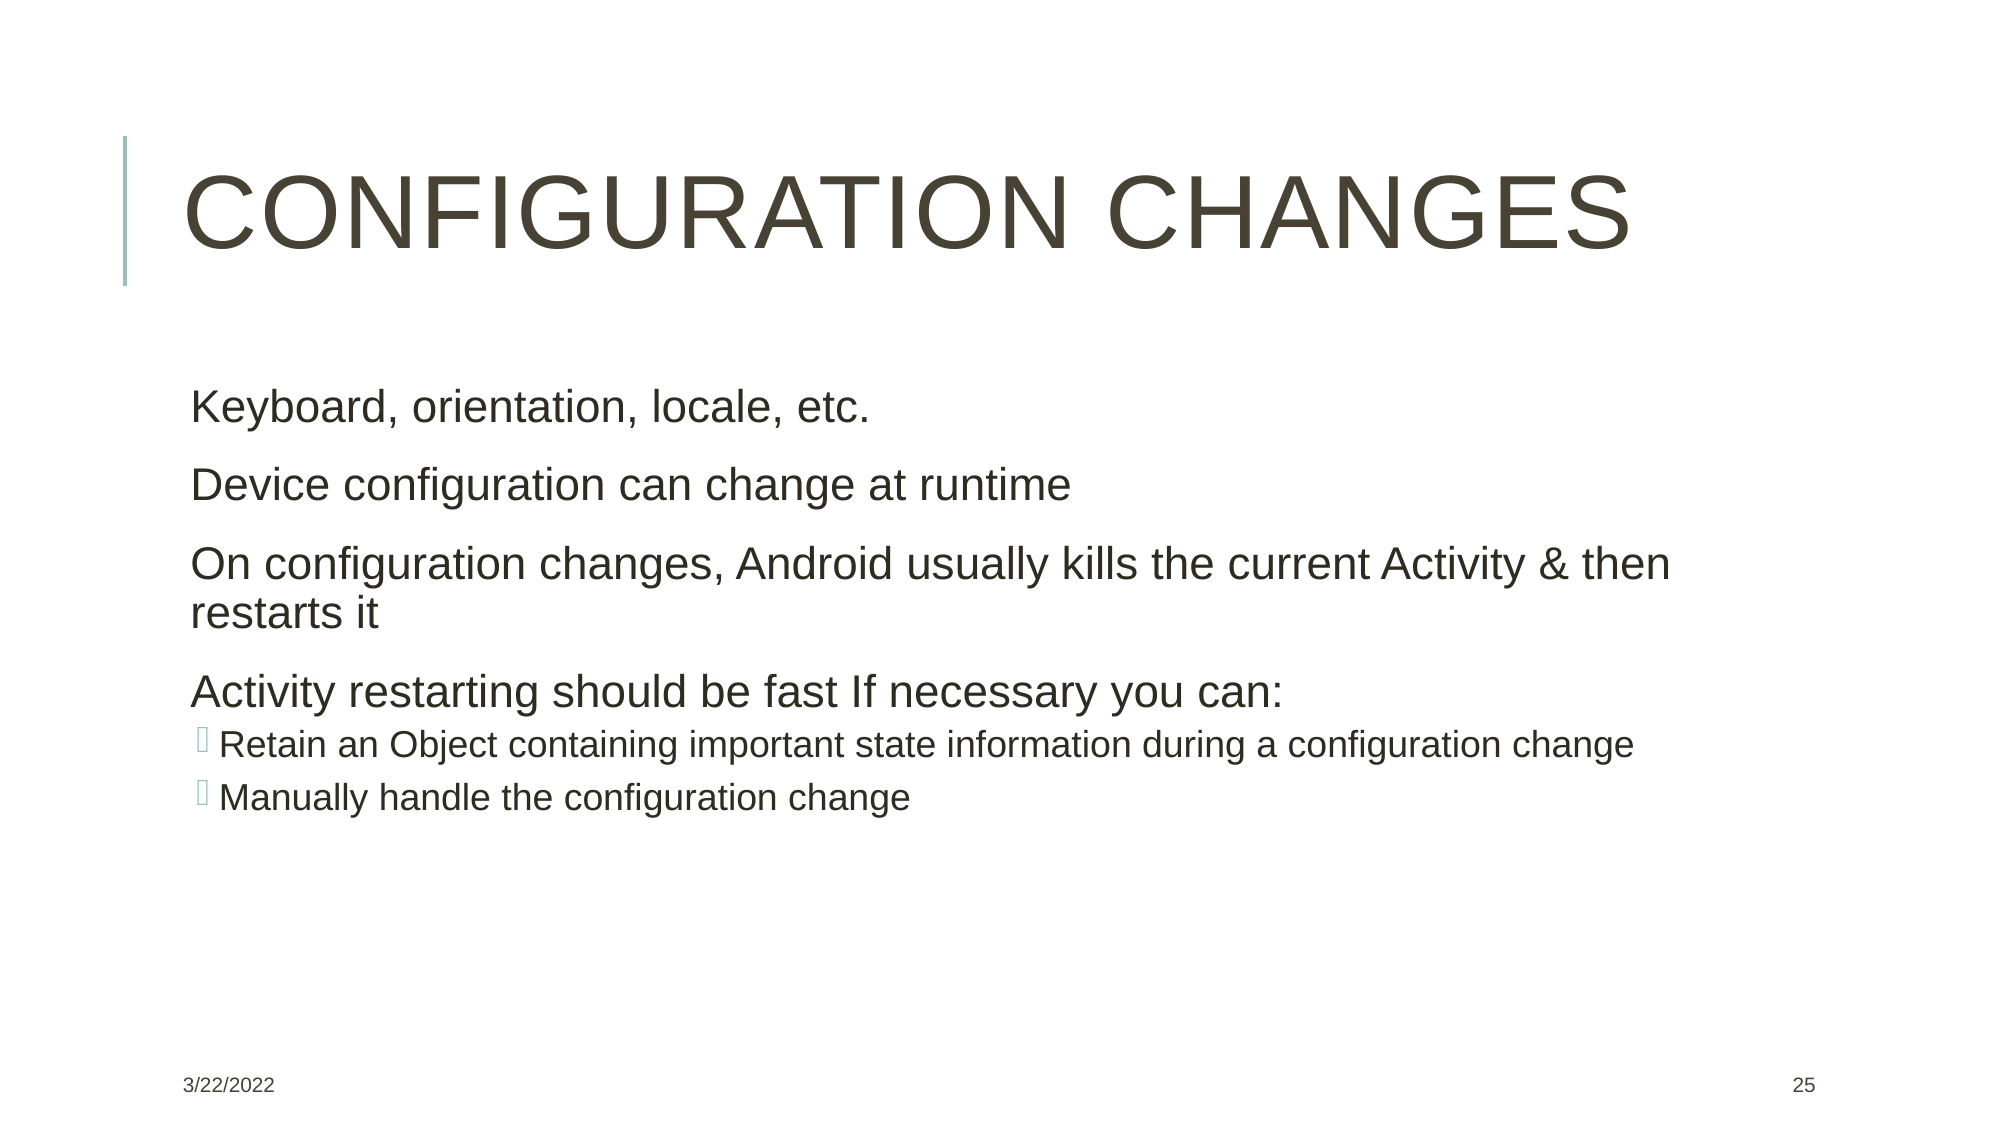

# Configuration Changes
Keyboard, orientation, locale, etc.
Device configuration can change at runtime
On configuration changes, Android usually kills the current Activity & then restarts it
Activity restarting should be fast If necessary you can:
Retain an Object containing important state information during a configuration change
Manually handle the configuration change
3/22/2022
25